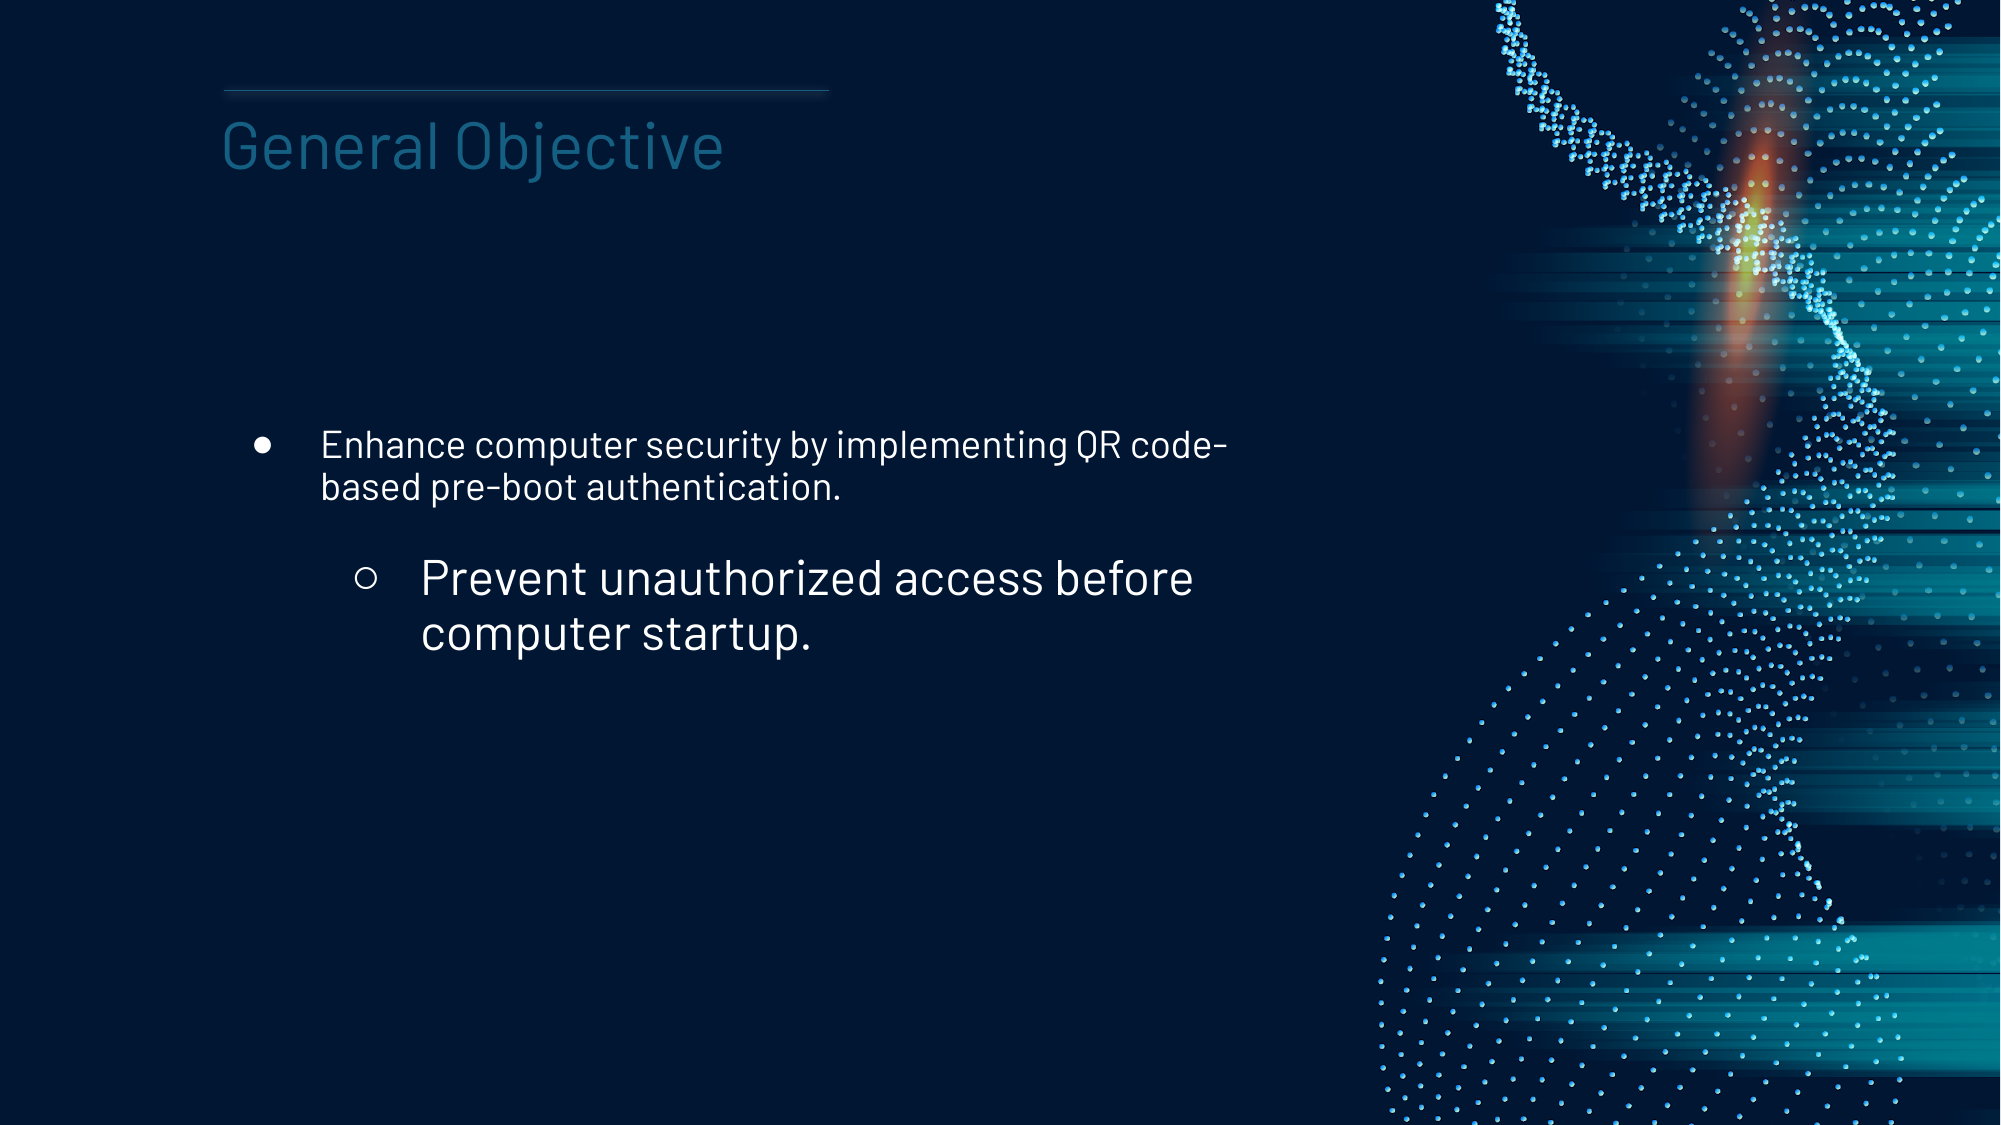

# General Objective

Enhance computer security by implementing QR code-based pre-boot authentication.
Prevent unauthorized access before computer startup.